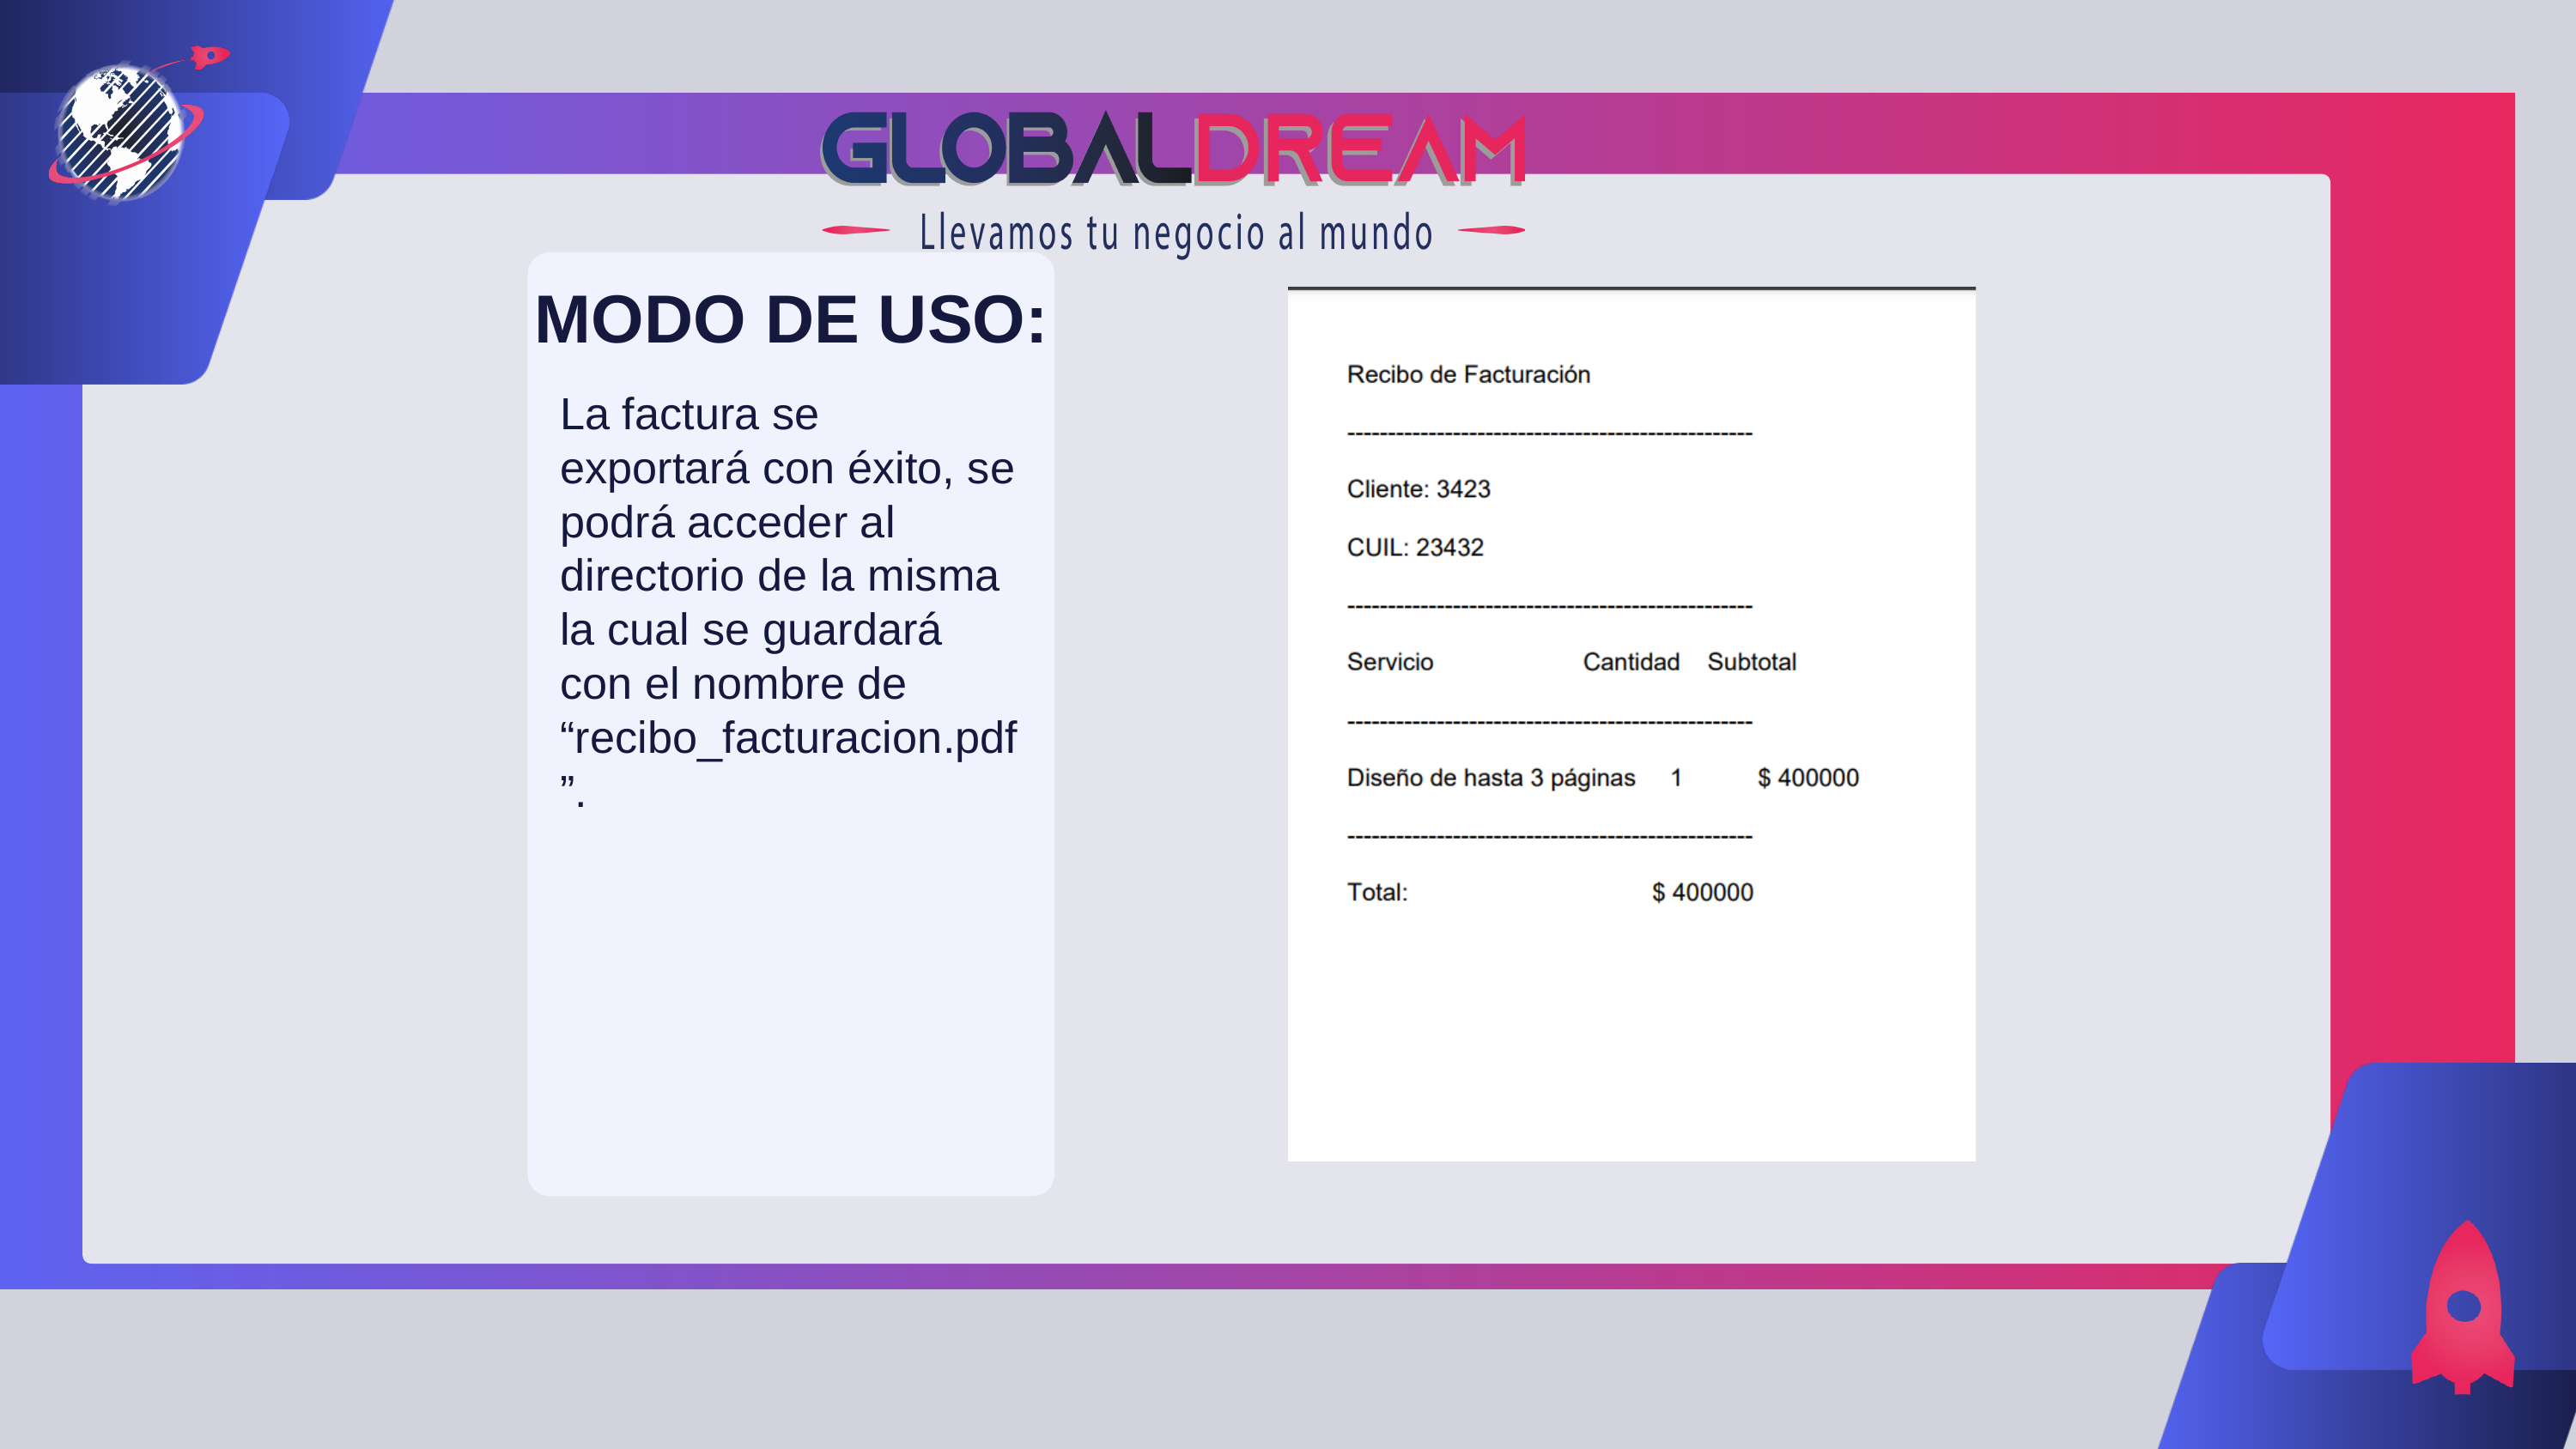

MODO DE USO:
La factura se exportará con éxito, se podrá acceder al directorio de la misma la cual se guardará con el nombre de “recibo_facturacion.pdf”.